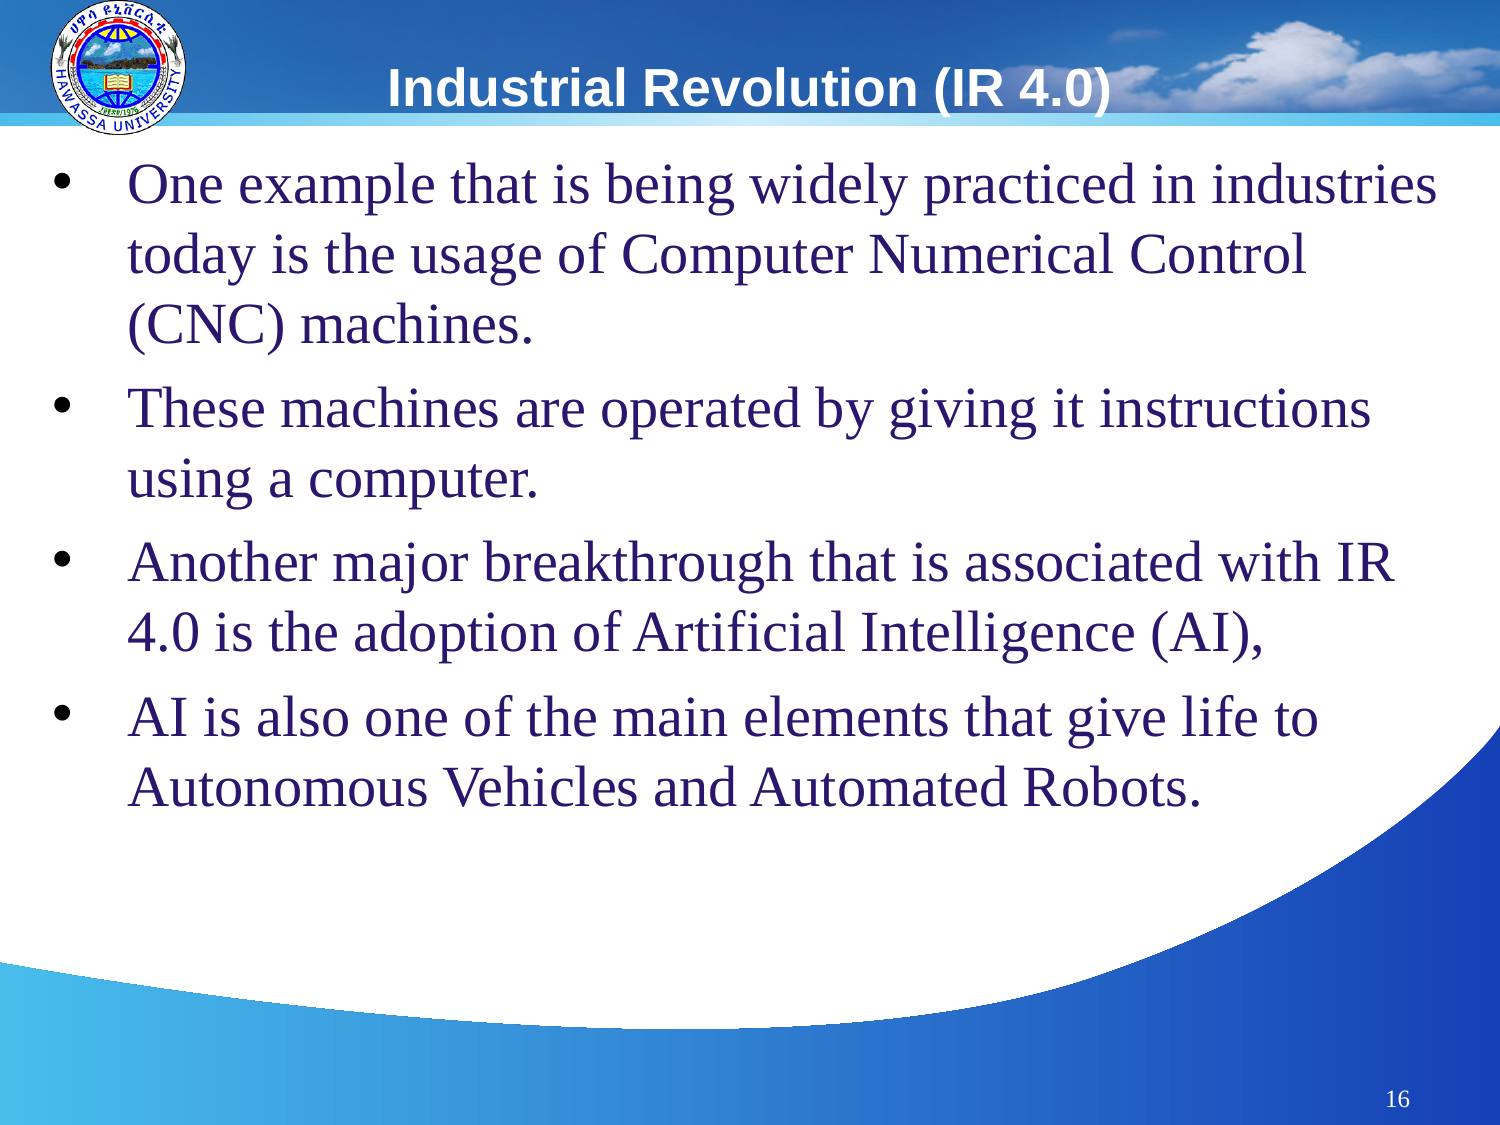

# Industrial Revolution (IR 4.0)
One example that is being widely practiced in industries today is the usage of Computer Numerical Control (CNC) machines.
These machines are operated by giving it instructions using a computer.
Another major breakthrough that is associated with IR 4.0 is the adoption of Artificial Intelligence (AI),
AI is also one of the main elements that give life to Autonomous Vehicles and Automated Robots.
16